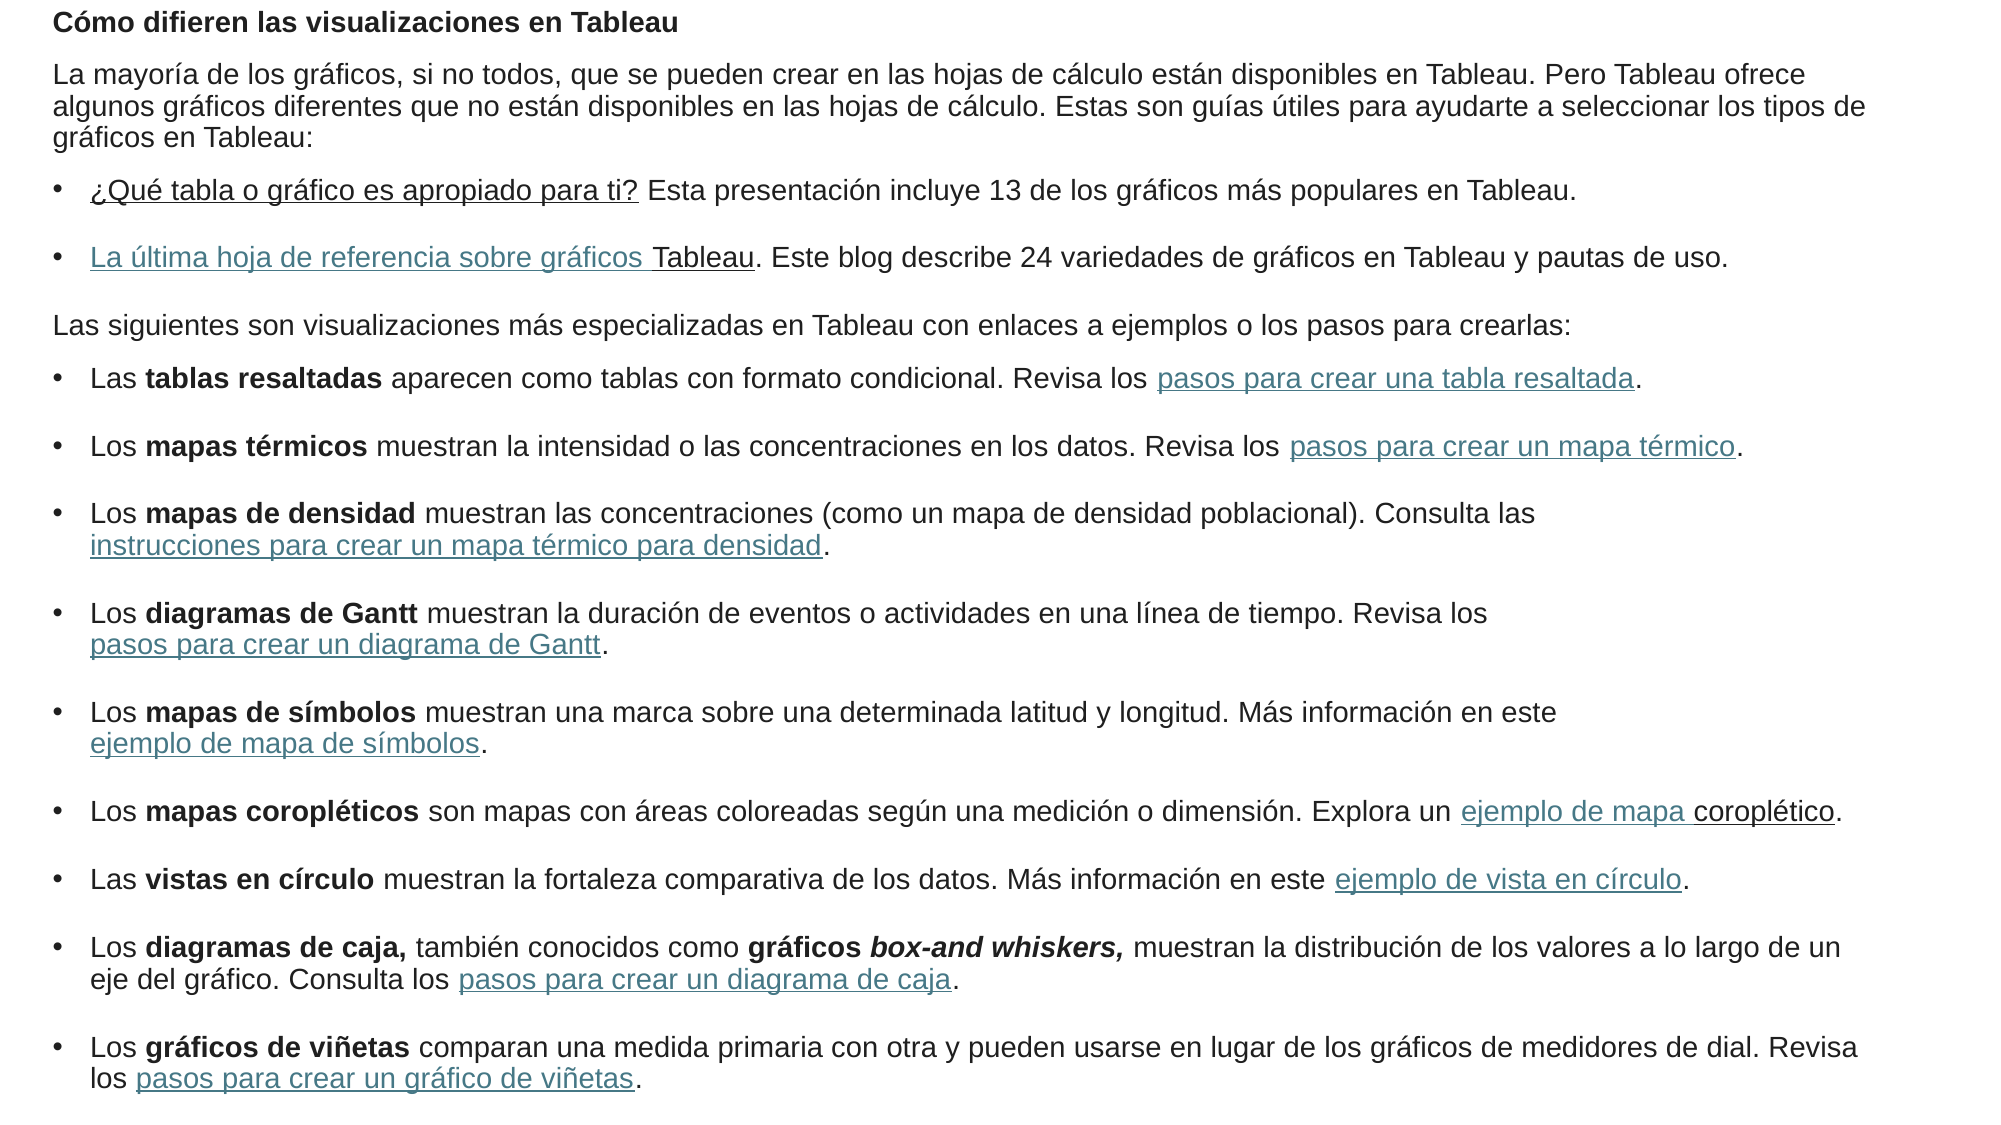

Cómo difieren las visualizaciones en Tableau
La mayoría de los gráficos, si no todos, que se pueden crear en las hojas de cálculo están disponibles en Tableau. Pero Tableau ofrece algunos gráficos diferentes que no están disponibles en las hojas de cálculo. Estas son guías útiles para ayudarte a seleccionar los tipos de gráficos en Tableau:
¿Qué tabla o gráfico es apropiado para ti? Esta presentación incluye 13 de los gráficos más populares en Tableau.
La última hoja de referencia sobre gráficos Tableau. Este blog describe 24 variedades de gráficos en Tableau y pautas de uso.
Las siguientes son visualizaciones más especializadas en Tableau con enlaces a ejemplos o los pasos para crearlas:
Las tablas resaltadas aparecen como tablas con formato condicional. Revisa los pasos para crear una tabla resaltada.
Los mapas térmicos muestran la intensidad o las concentraciones en los datos. Revisa los pasos para crear un mapa térmico.
Los mapas de densidad muestran las concentraciones (como un mapa de densidad poblacional). Consulta las instrucciones para crear un mapa térmico para densidad.
Los diagramas de Gantt muestran la duración de eventos o actividades en una línea de tiempo. Revisa los pasos para crear un diagrama de Gantt.
Los mapas de símbolos muestran una marca sobre una determinada latitud y longitud. Más información en este ejemplo de mapa de símbolos.
Los mapas coropléticos son mapas con áreas coloreadas según una medición o dimensión. Explora un ejemplo de mapa coroplético.
Las vistas en círculo muestran la fortaleza comparativa de los datos. Más información en este ejemplo de vista en círculo.
Los diagramas de caja, también conocidos como gráficos box-and whiskers, muestran la distribución de los valores a lo largo de un eje del gráfico. Consulta los pasos para crear un diagrama de caja.
Los gráficos de viñetas comparan una medida primaria con otra y pueden usarse en lugar de los gráficos de medidores de dial. Revisa los pasos para crear un gráfico de viñetas.
Los gráficos de burbujas agrupadas muestran los datos en círculos agrupados. Revisa los pasos para crear un gráfico de burbujas agrupadas.